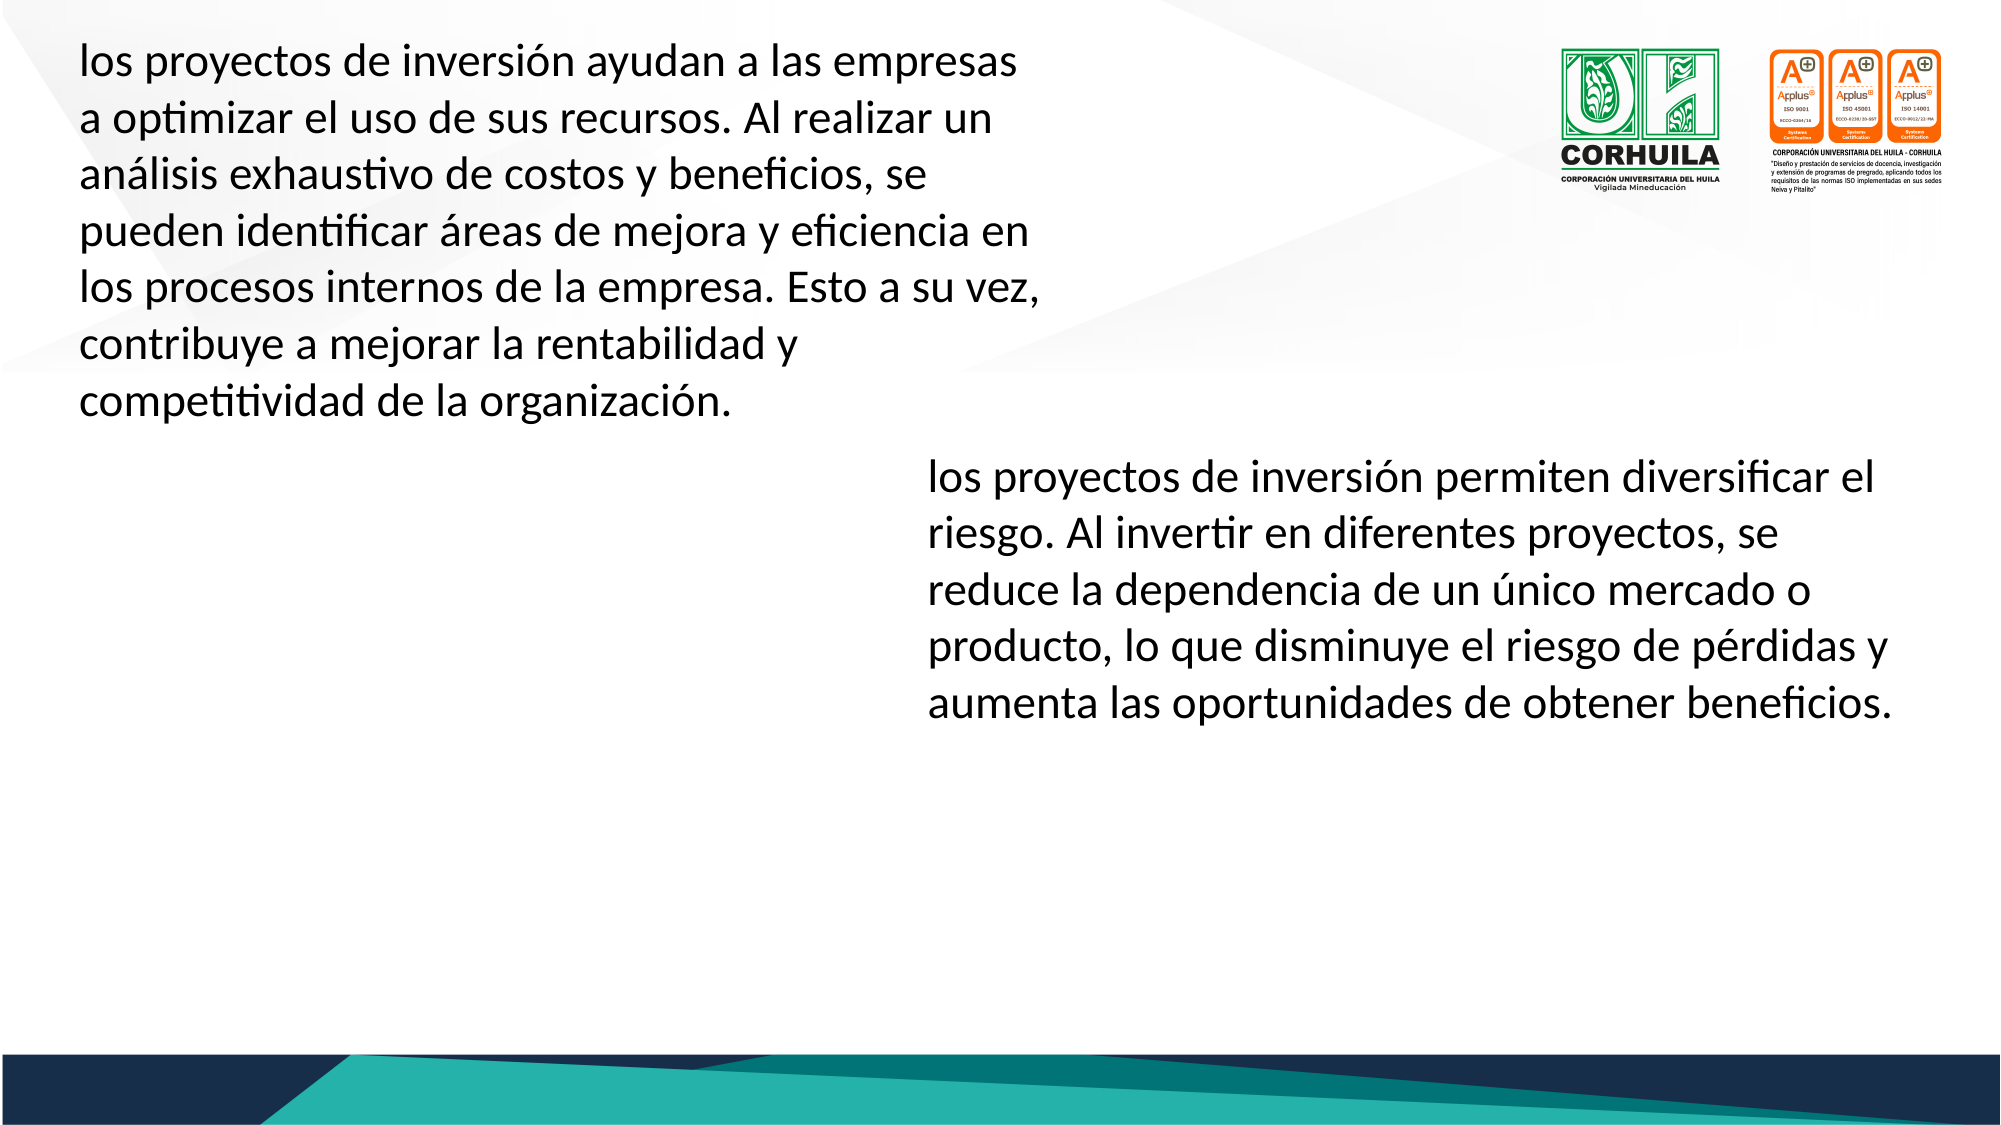

los proyectos de inversión ayudan a las empresas a optimizar el uso de sus recursos. Al realizar un análisis exhaustivo de costos y beneficios, se pueden identificar áreas de mejora y eficiencia en los procesos internos de la empresa. Esto a su vez, contribuye a mejorar la rentabilidad y competitividad de la organización.
los proyectos de inversión permiten diversificar el riesgo. Al invertir en diferentes proyectos, se reduce la dependencia de un único mercado o producto, lo que disminuye el riesgo de pérdidas y aumenta las oportunidades de obtener beneficios.